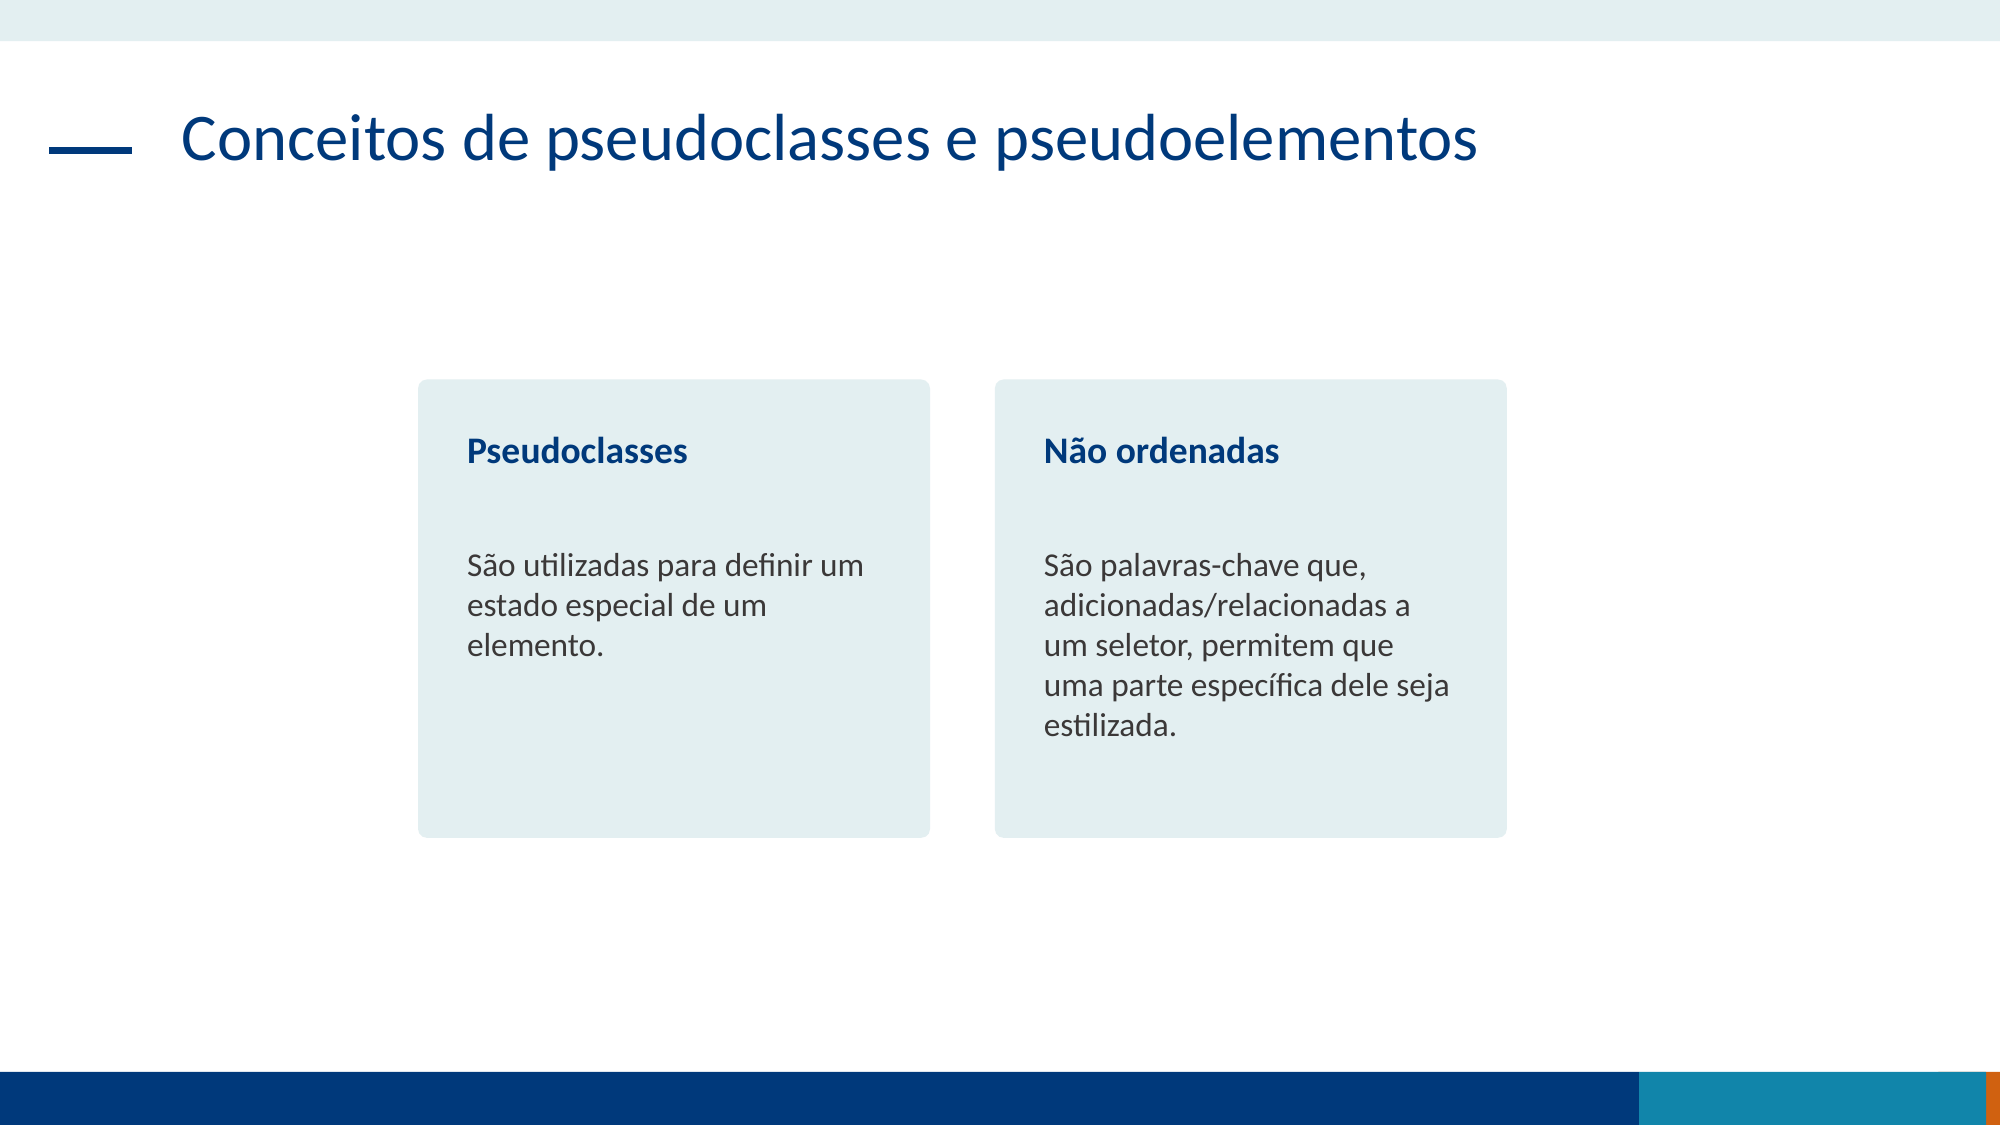

Conceitos de pseudoclasses e pseudoelementos

Pseudoclasses
São utilizadas para definir um estado especial de um elemento.

Não ordenadas
São palavras-chave que, adicionadas/relacionadas a um seletor, permitem que uma parte específica dele seja estilizada.